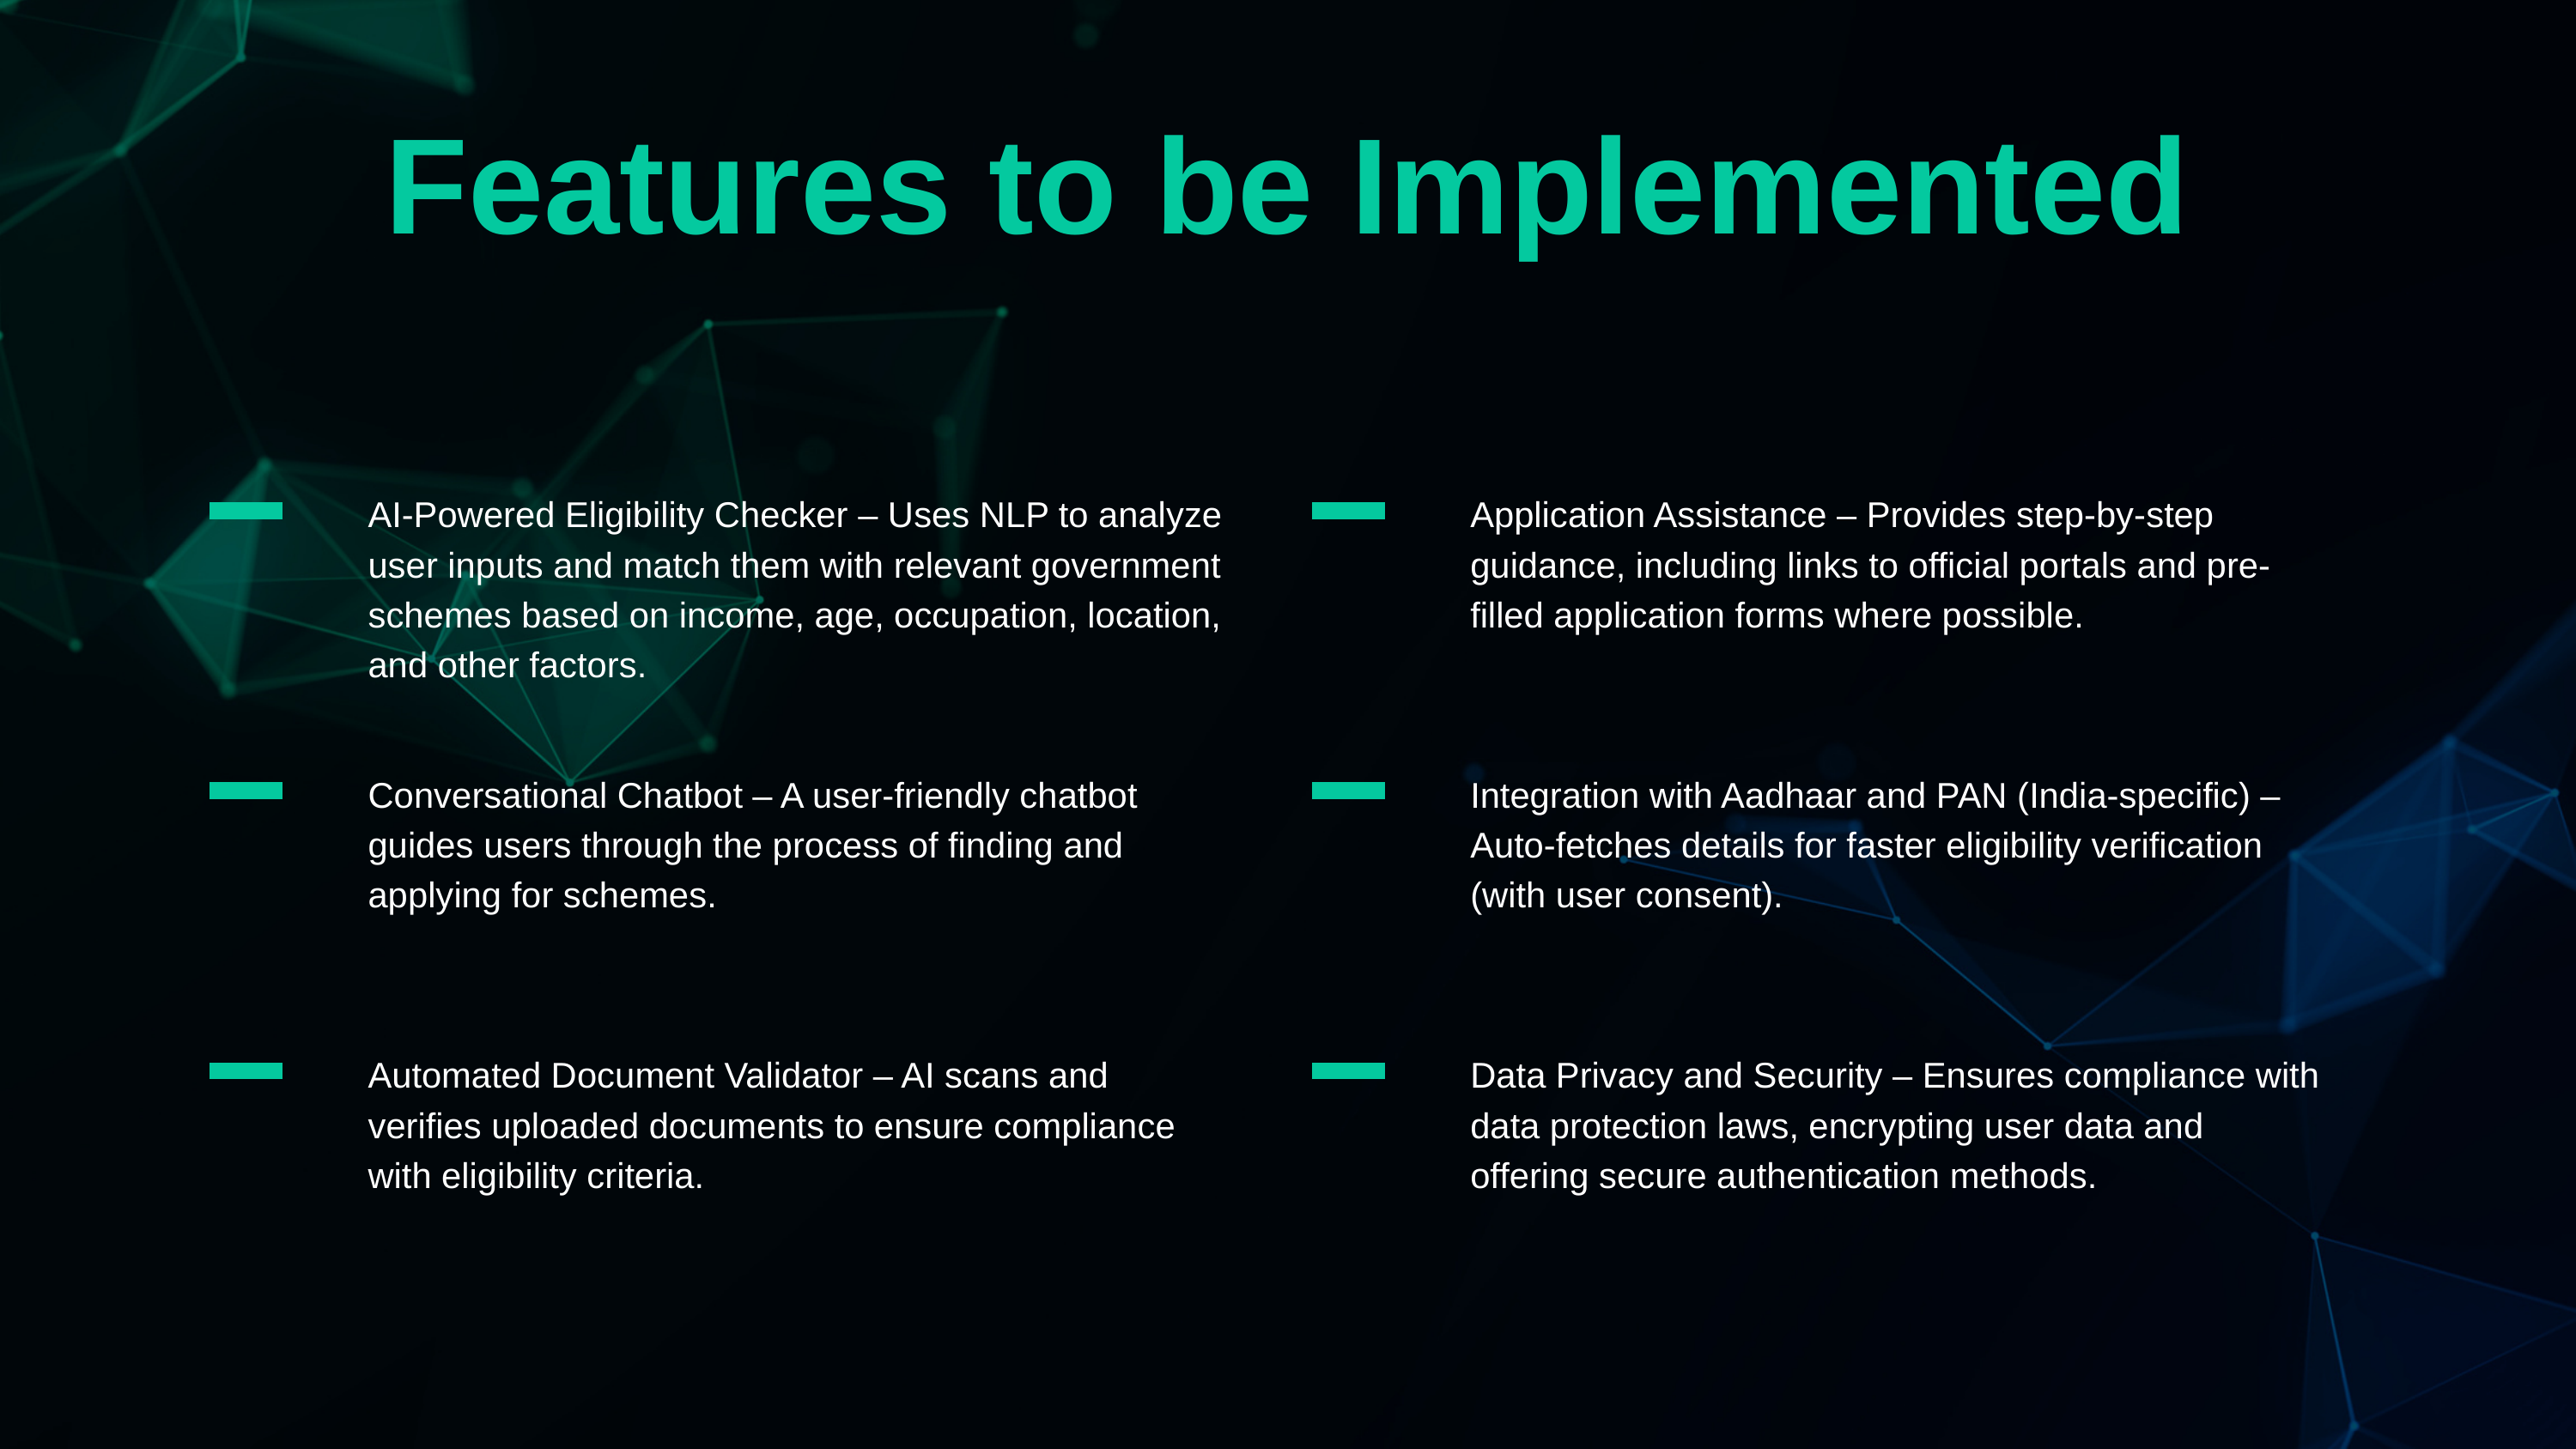

Features to be Implemented
AI-Powered Eligibility Checker – Uses NLP to analyze user inputs and match them with relevant government schemes based on income, age, occupation, location, and other factors.

Application Assistance – Provides step-by-step guidance, including links to official portals and pre-filled application forms where possible.

Conversational Chatbot – A user-friendly chatbot guides users through the process of finding and applying for schemes.
Integration with Aadhaar and PAN (India-specific) – Auto-fetches details for faster eligibility verification (with user consent).

Automated Document Validator – AI scans and verifies uploaded documents to ensure compliance with eligibility criteria.
Data Privacy and Security – Ensures compliance with data protection laws, encrypting user data and offering secure authentication methods.